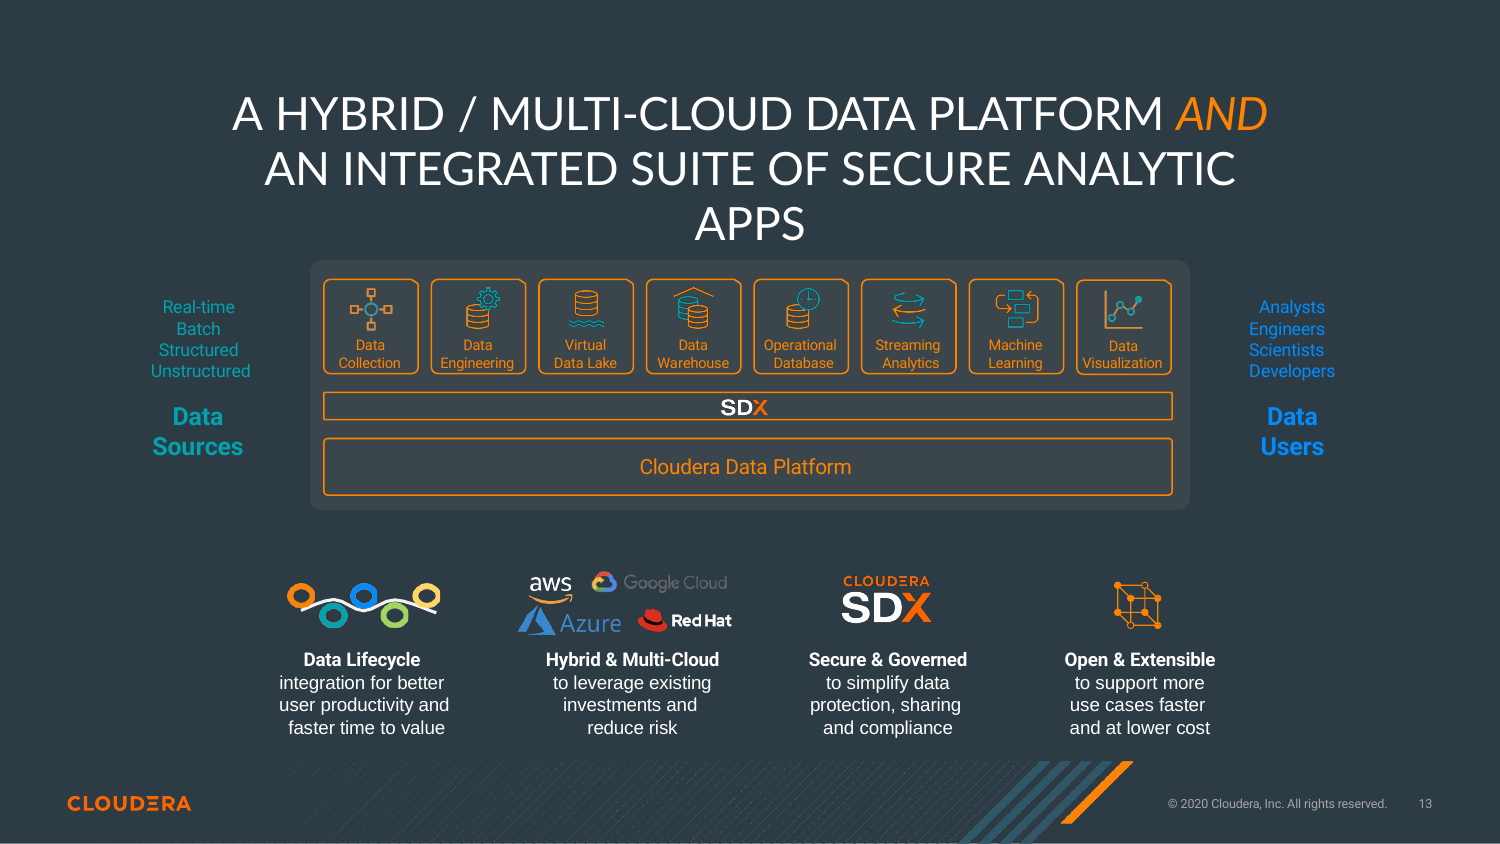

# A HYBRID / MULTI-CLOUD DATA PLATFORM AND
AN INTEGRATED SUITE OF SECURE ANALYTIC APPS

Real-time  Batch  Structured  Unstructured
Analysts  Engineers  Scientists  Developers
Data  Collection
Data  Engineering
Virtual  Data Lake
Data  Warehouse
Operational  Database
Streaming  Analytics
Machine  Learning
Data  Visualization

Data  Sources
Data  Users
Cloudera Data Platform

Data Lifecycle  integration for better  user productivity and  faster time to value
Hybrid & Multi-Cloud  to leverage existing  investments and  reduce risk
Secure & Governed  to simplify data  protection, sharing  and compliance
Open & Extensible  to support more  use cases faster  and at lower cost
© 2020 Cloudera, Inc. All rights reserved.
13